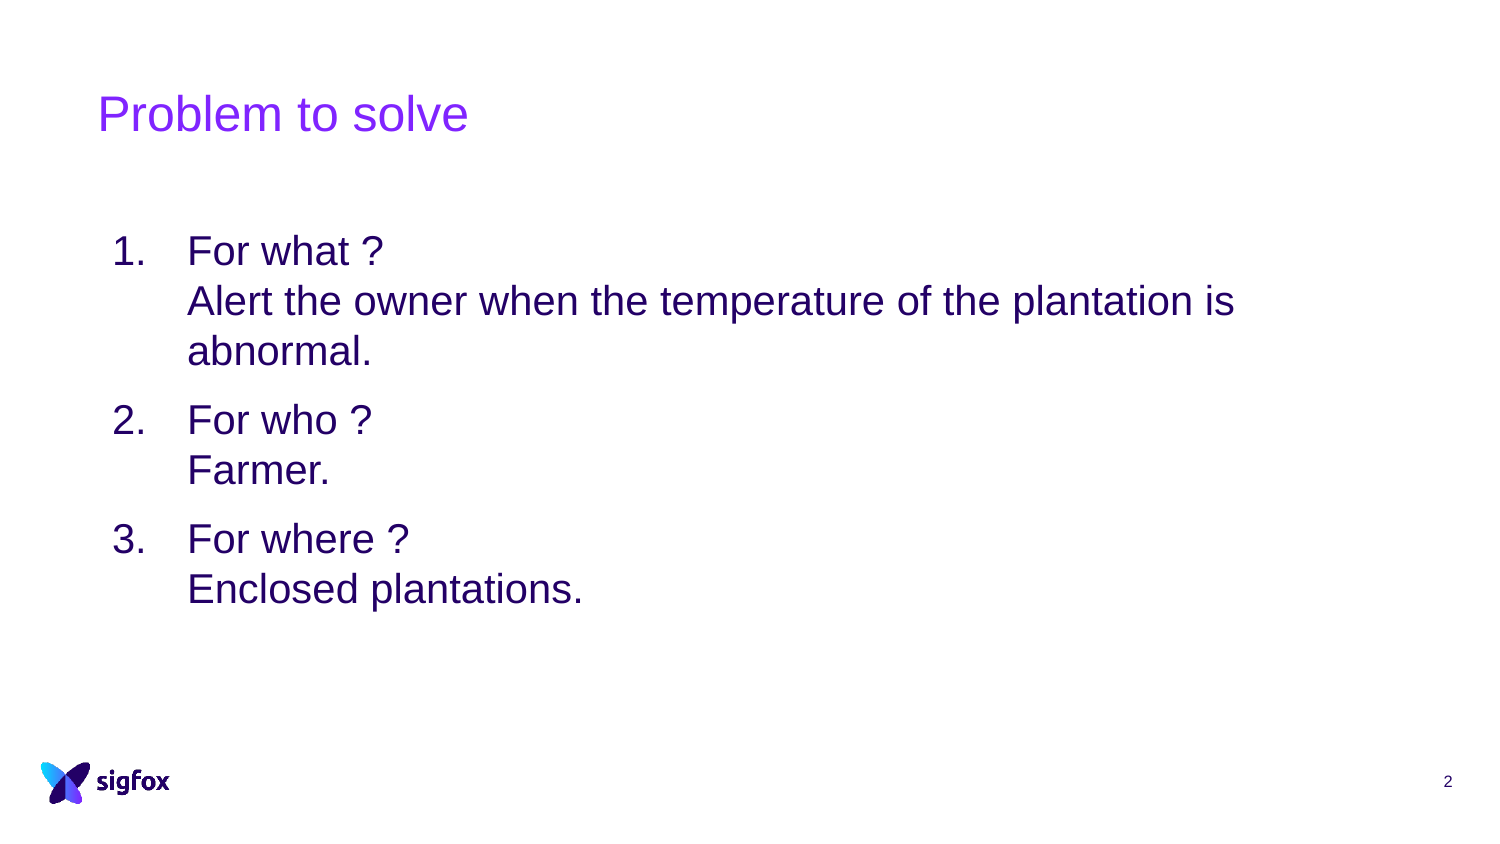

# Problem to solve
For what ?
Alert the owner when the temperature of the plantation is abnormal.
For who ?
Farmer.
For where ?
Enclosed plantations.

2